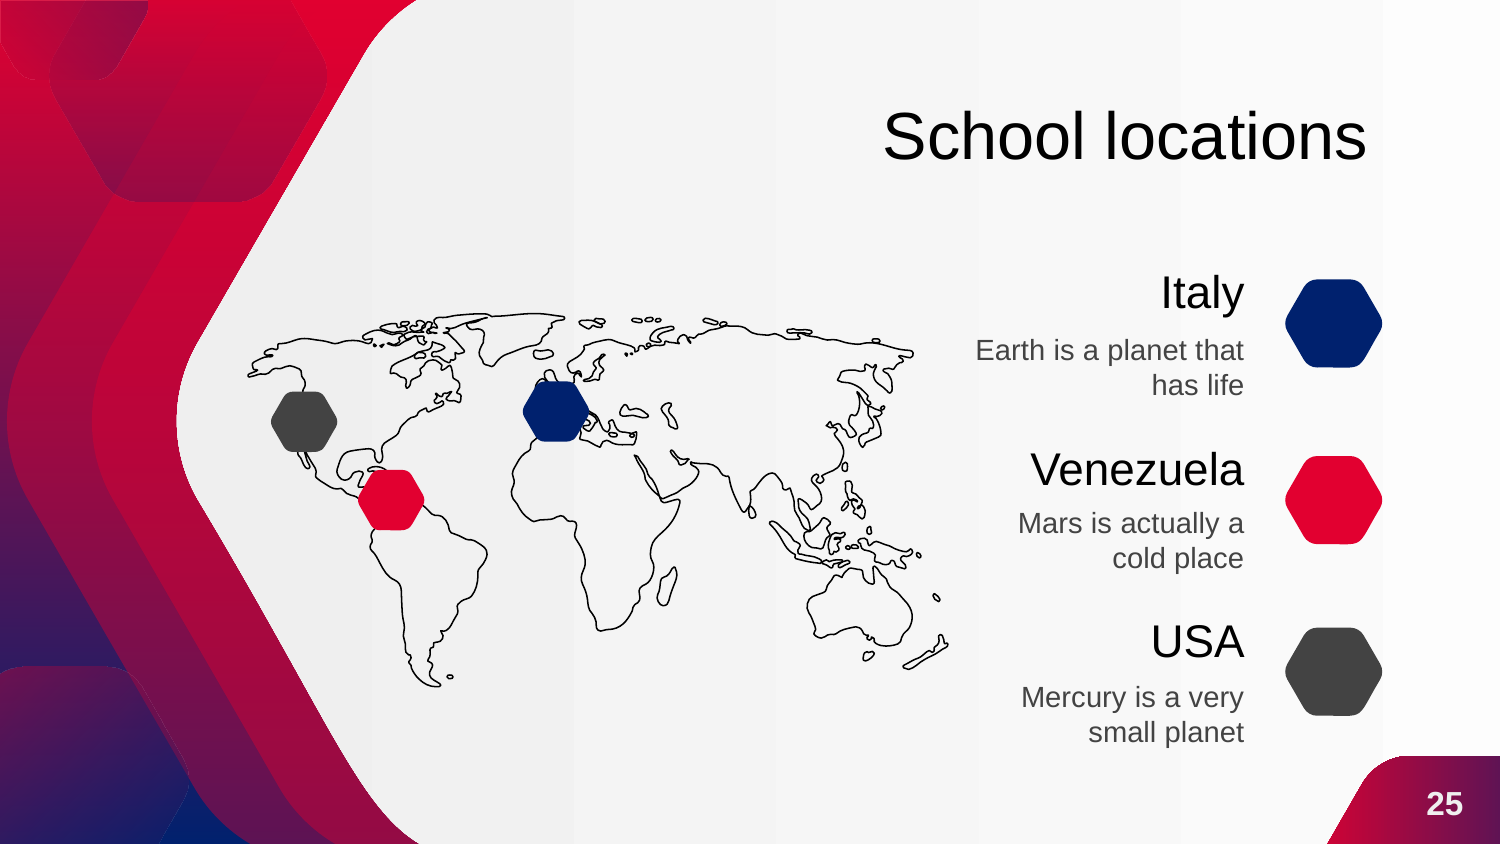

# School locations
Italy

Earth is a planet that has life

Venezuela

Mars is actually a cold place
USA

Mercury is a very small planet
25